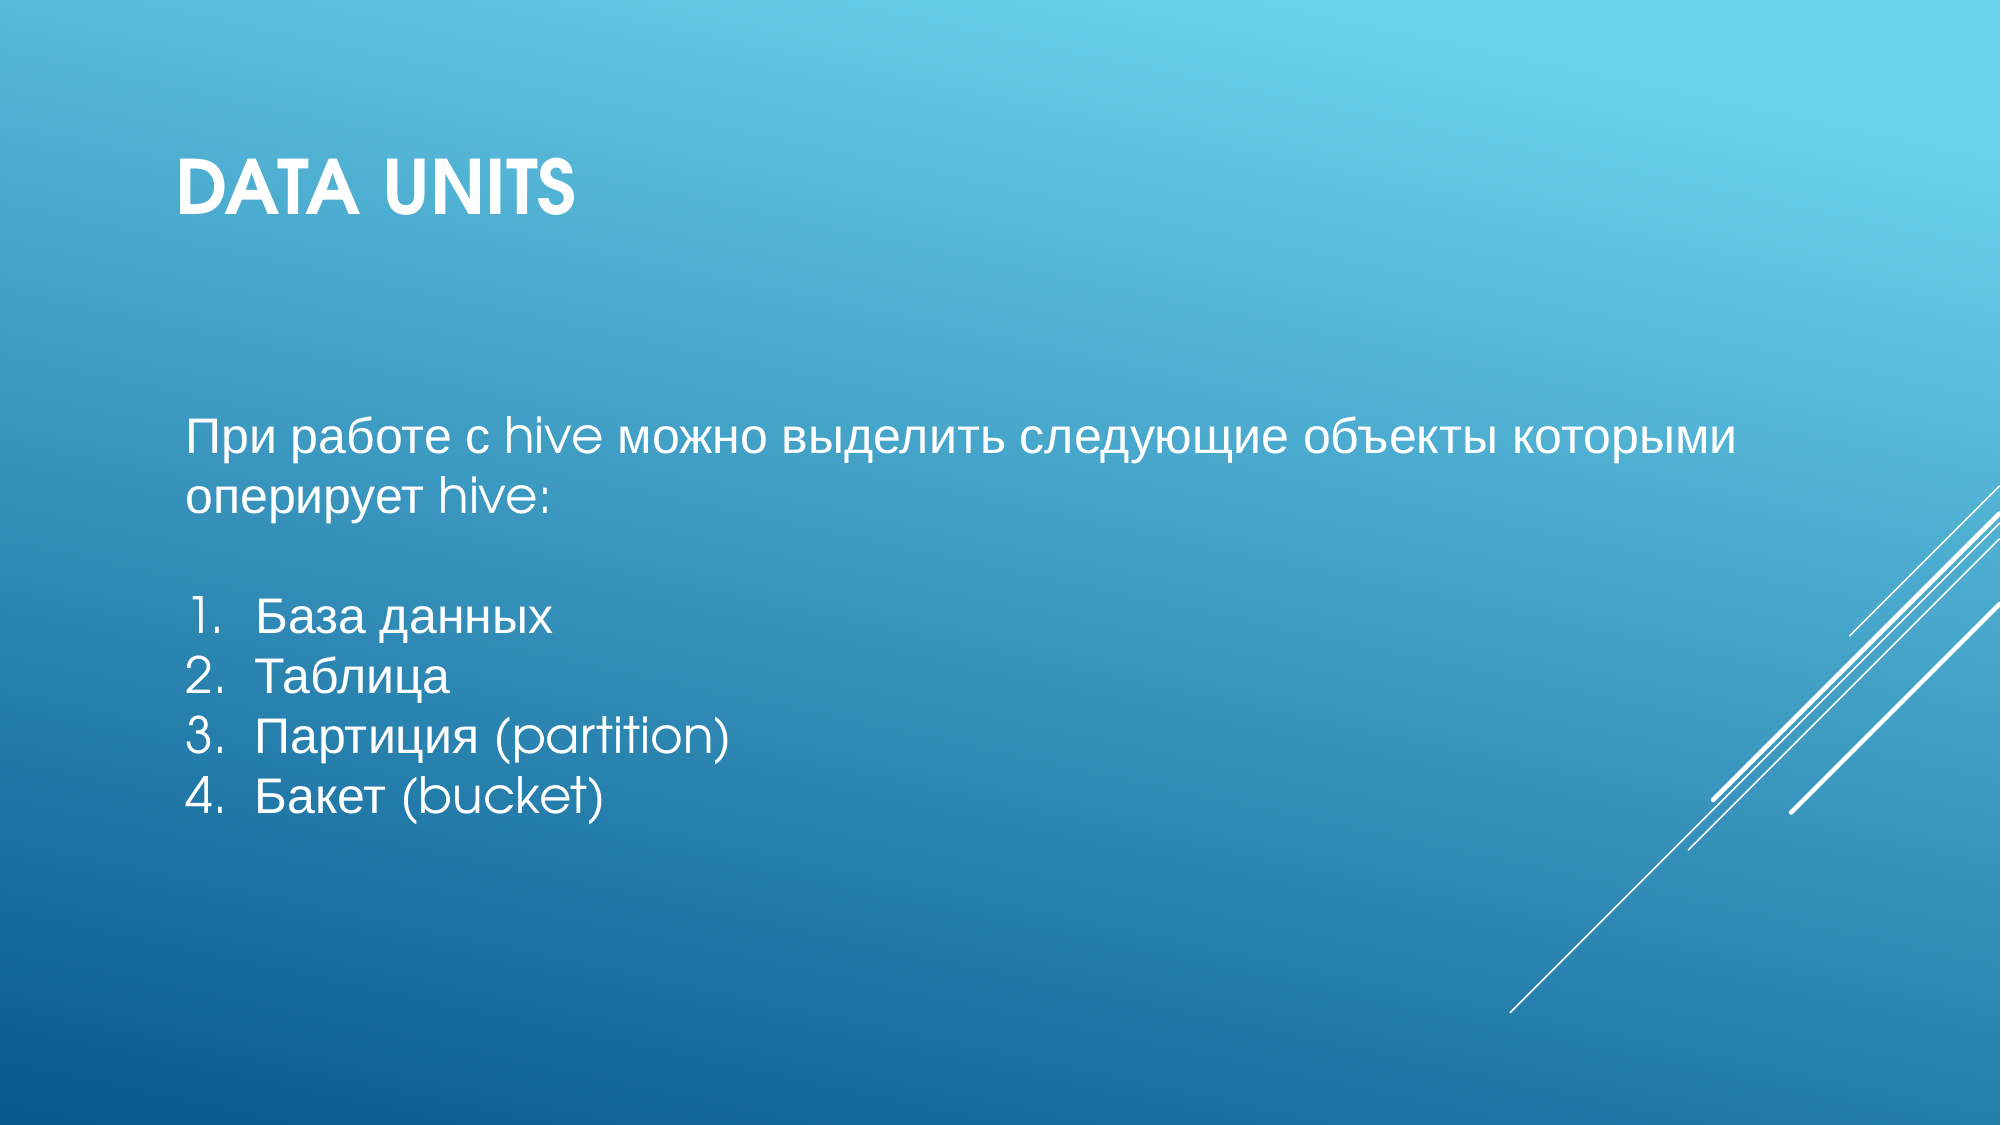

# Data Units
При работе с hive можно выделить следующие объекты которыми оперирует hive:

 База данных
  Таблица
  Партиция (partition)
  Бакет (bucket)